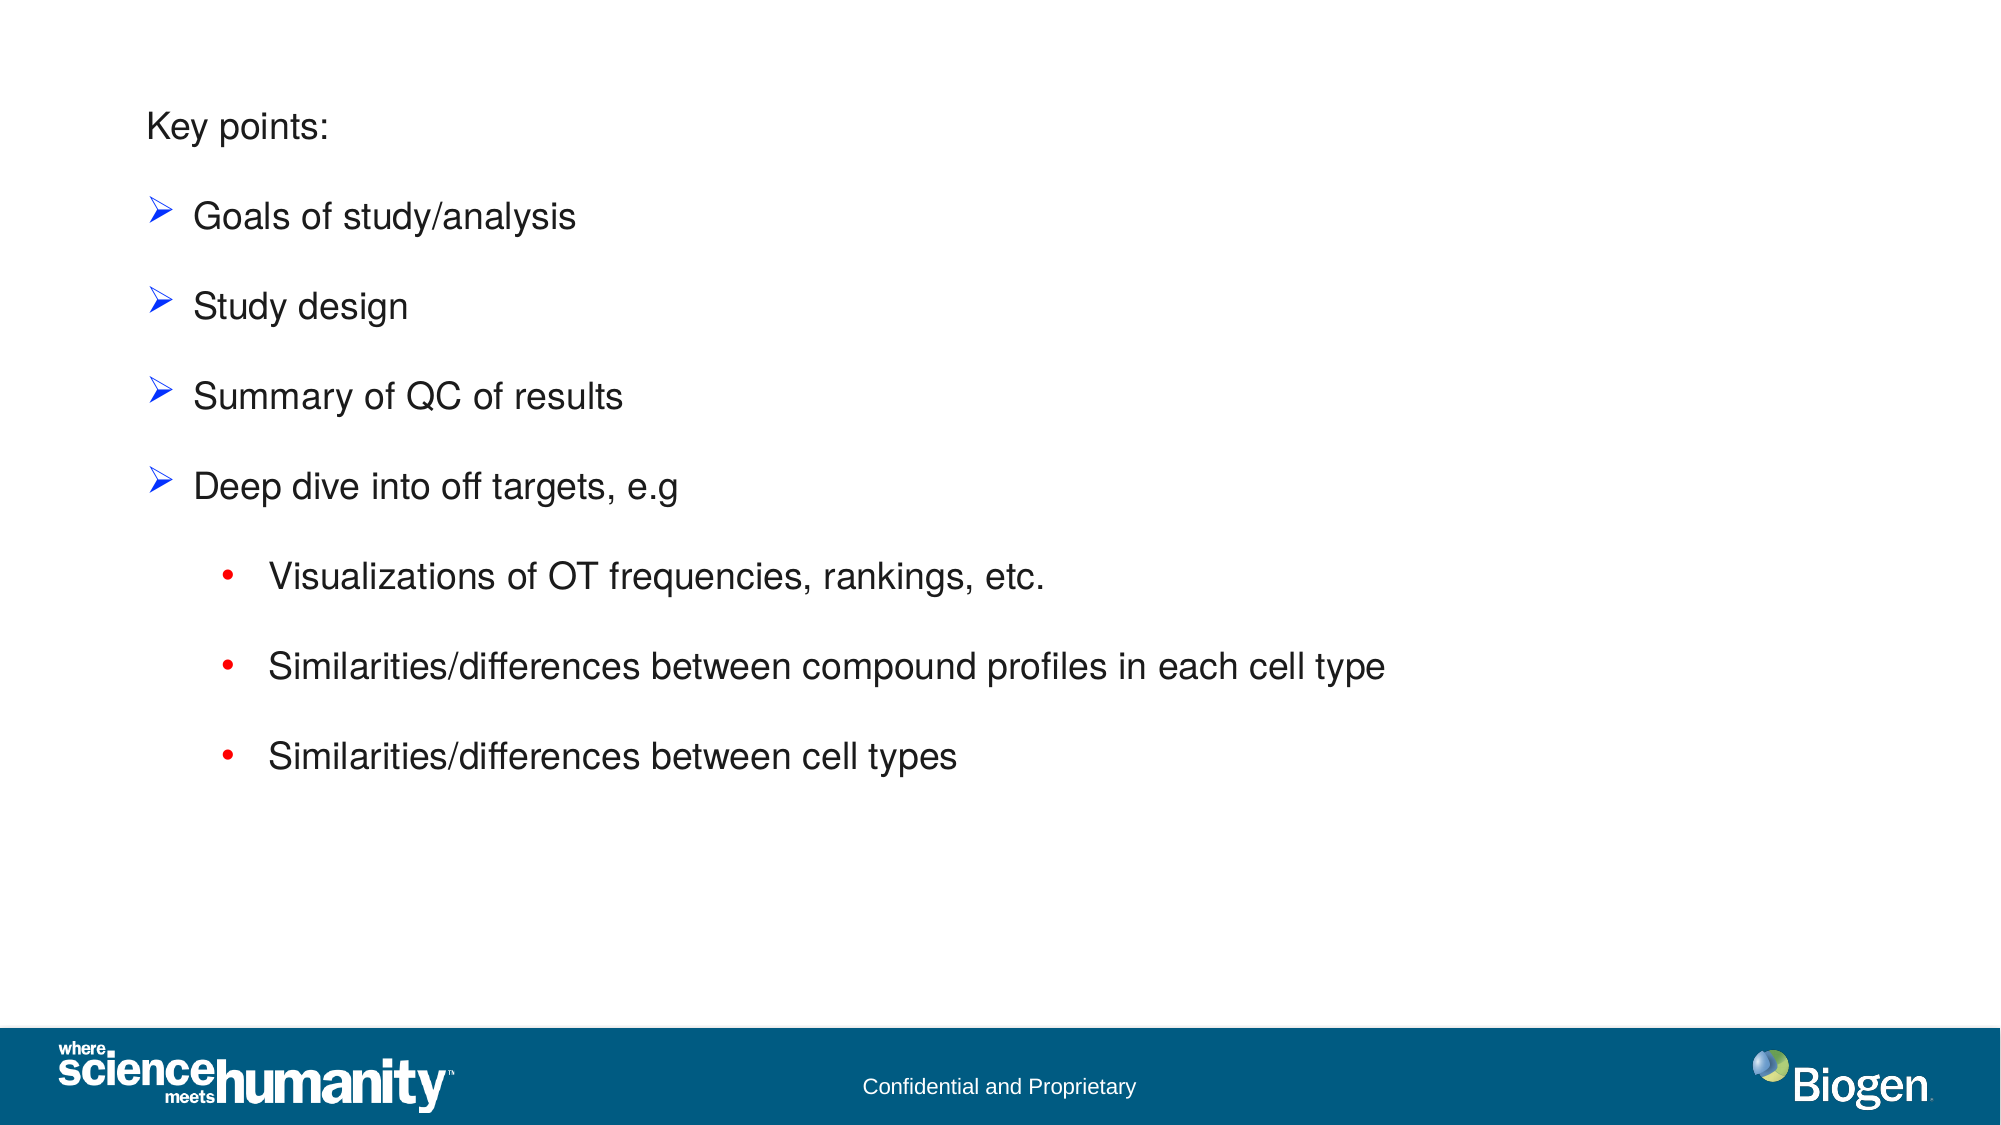

Key points:

Goals of study/analysis

Study design

Summary of QC of results

Deep dive into off targets, e.g

Visualizations of OT frequencies, rankings, etc.

Similarities/differences between compound profiles in each cell type

Similarities/differences between cell types